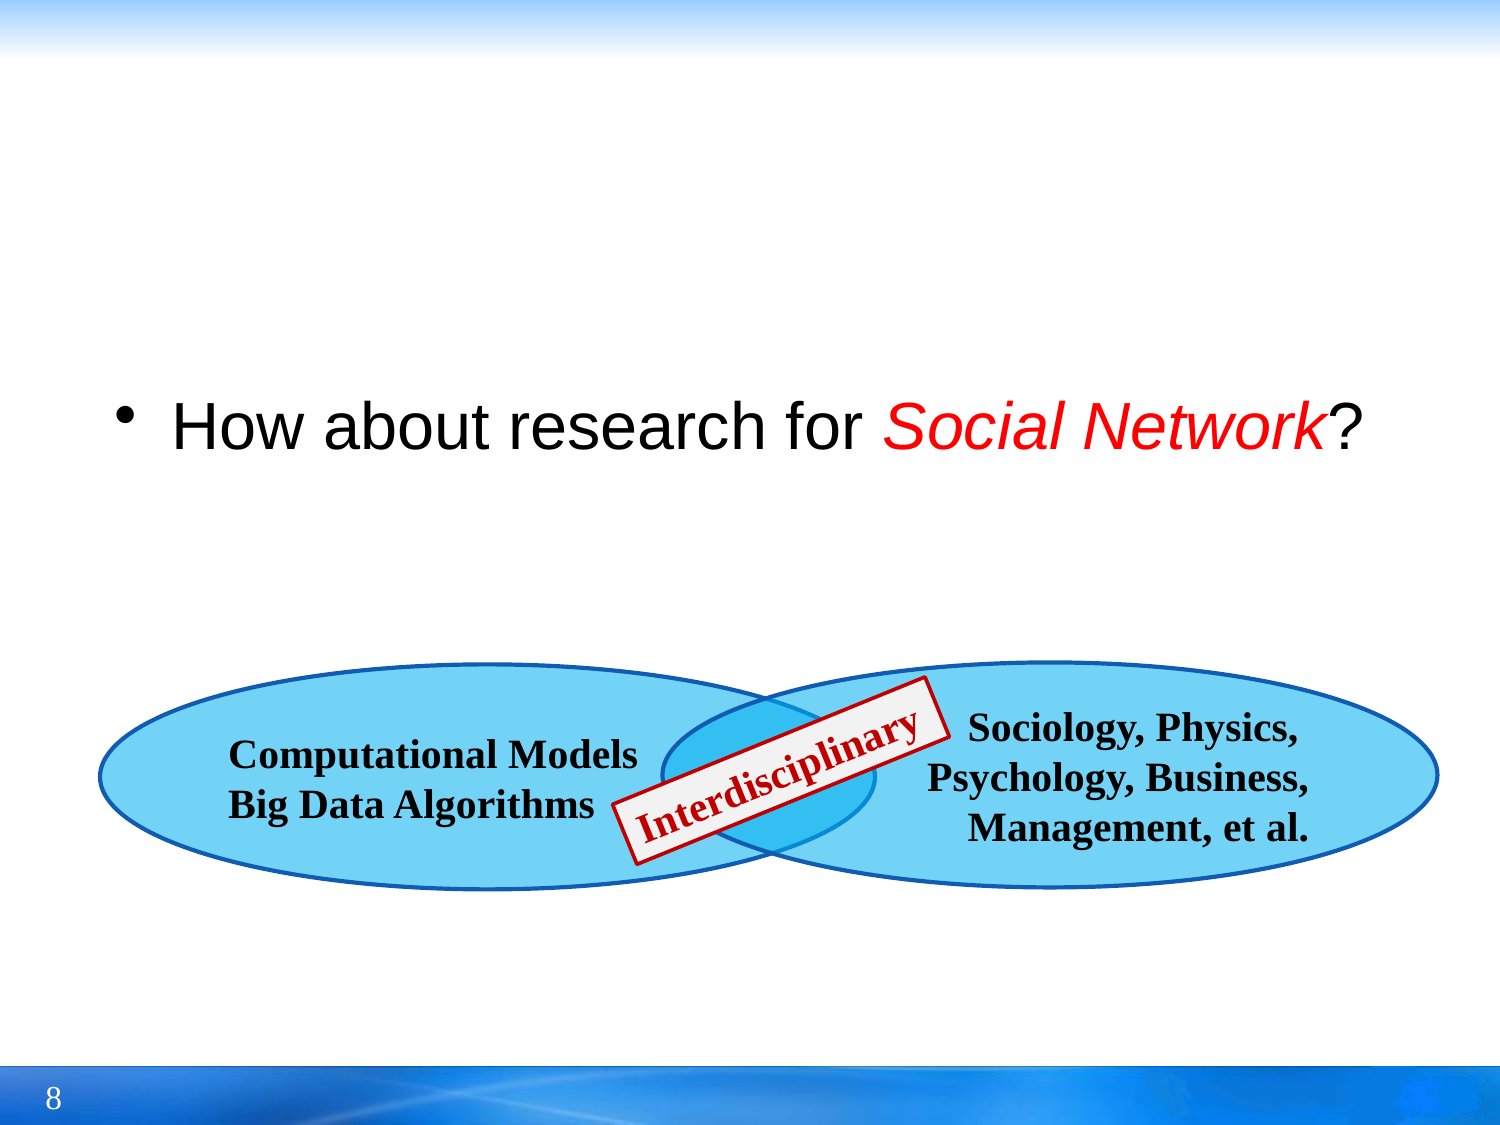

#
How about research for Social Network?
Sociology, Physics,  Psychology, Business, Management, et al.
Computational Models
Big Data Algorithms
Interdisciplinary